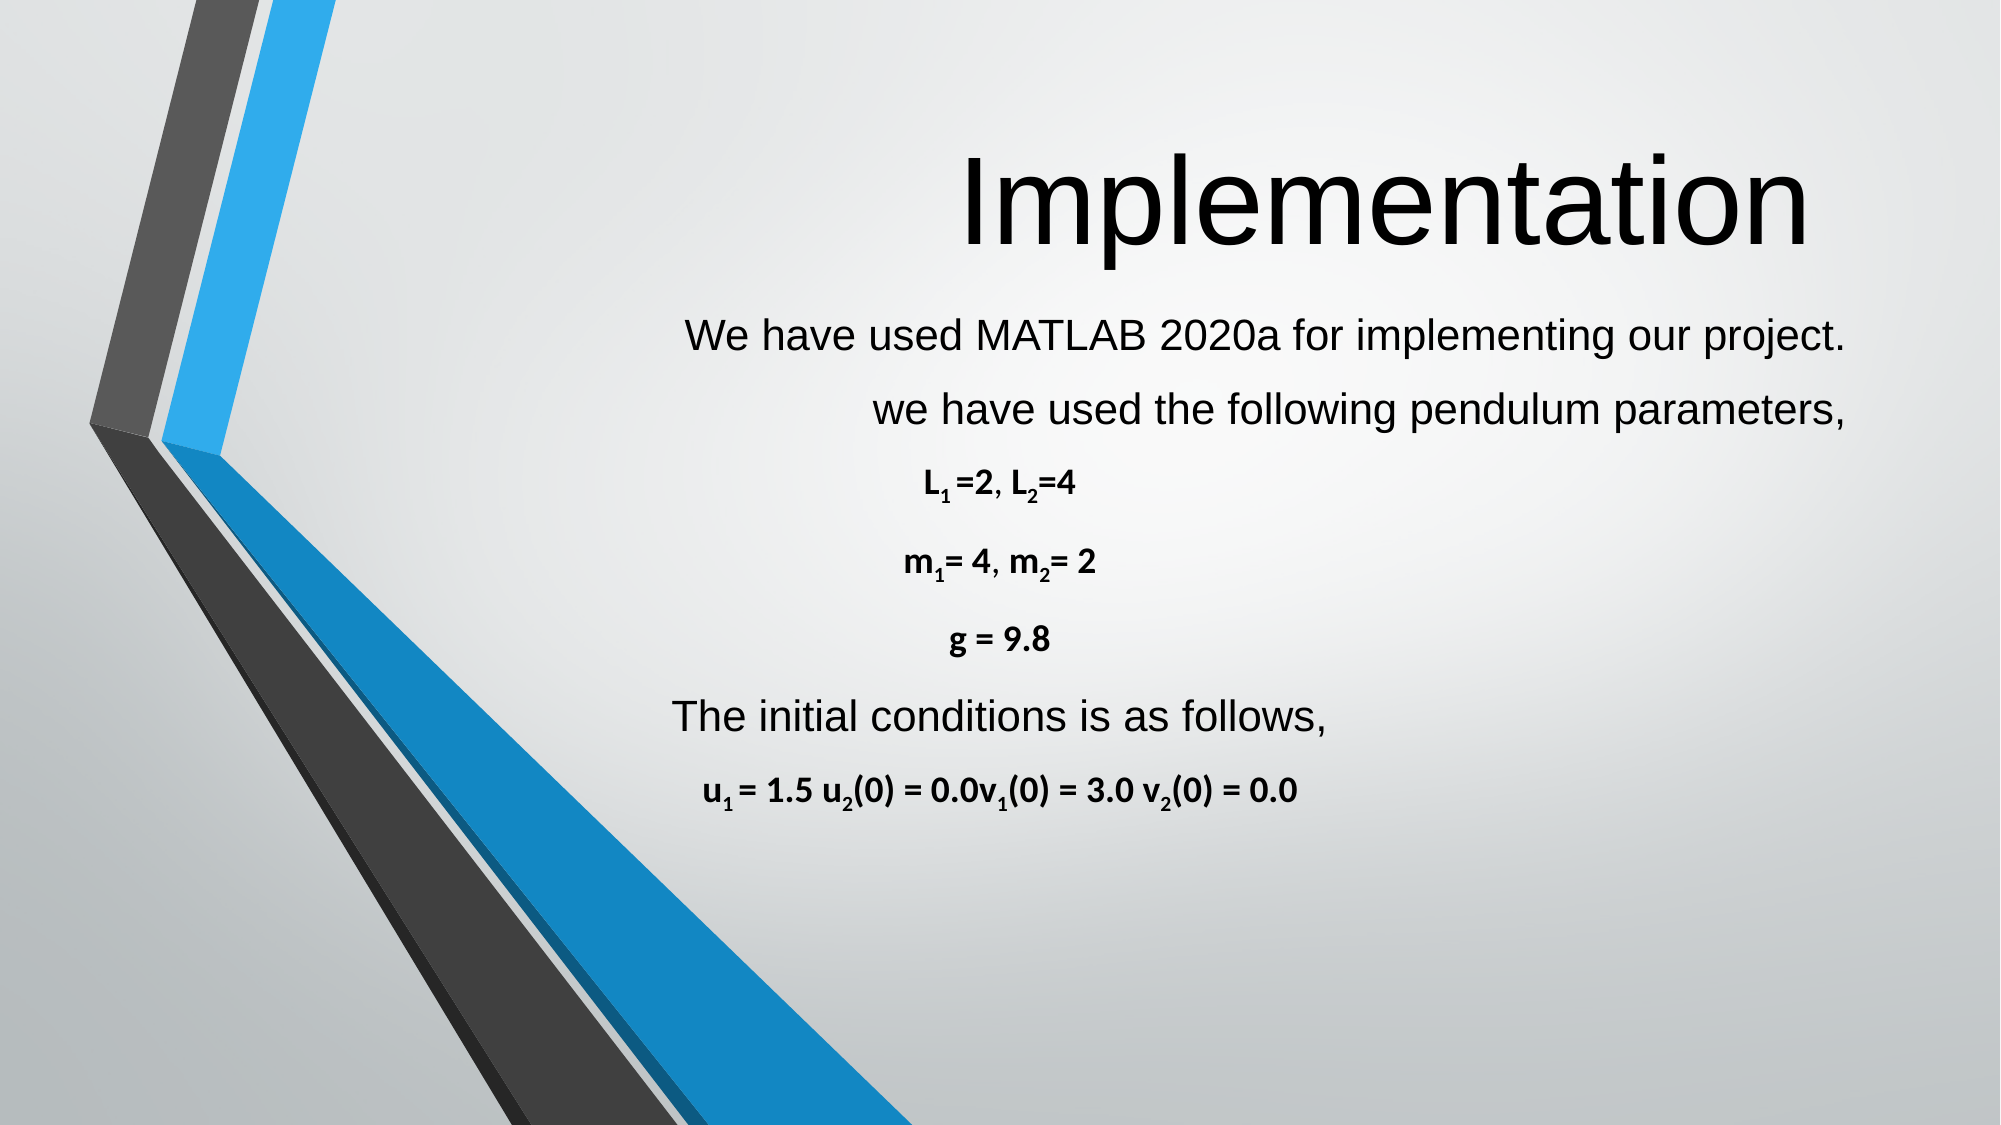

Implementation
We have used MATLAB 2020a for implementing our project.
we have used the following pendulum parameters,
L1 =2, L2=4
m1= 4, m2= 2
g = 9.8
The initial conditions is as follows,
u1 = 1.5 u2(0) = 0.0v1(0) = 3.0 v2(0) = 0.0